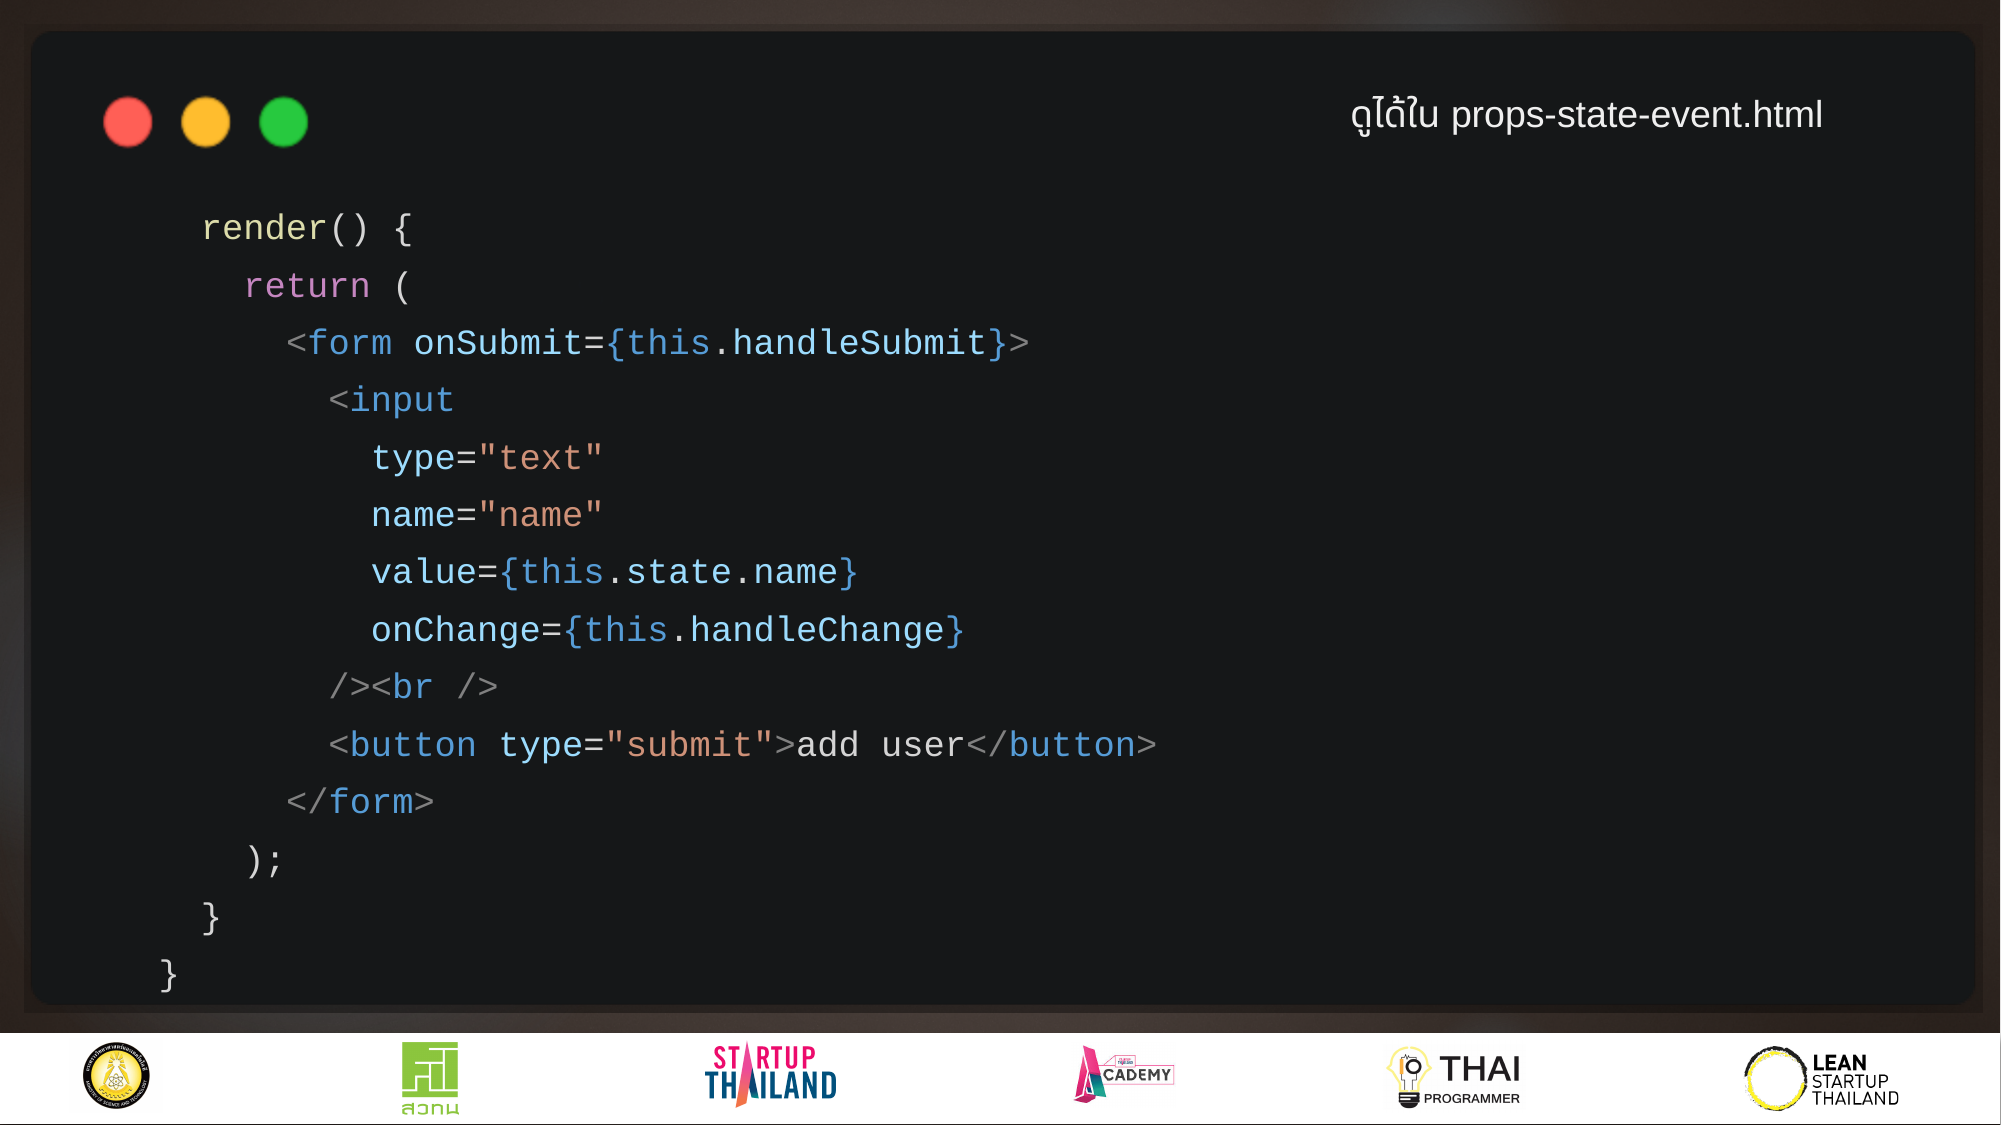

ดูได้ใน props-state-event.html
     render() {
       return (
         <form onSubmit={this.handleSubmit}>
           <input
             type="text"
             name="name"
             value={this.state.name}
             onChange={this.handleChange}
           /><br />
           <button type="submit">add user</button>
         </form>
       );
     }
   }